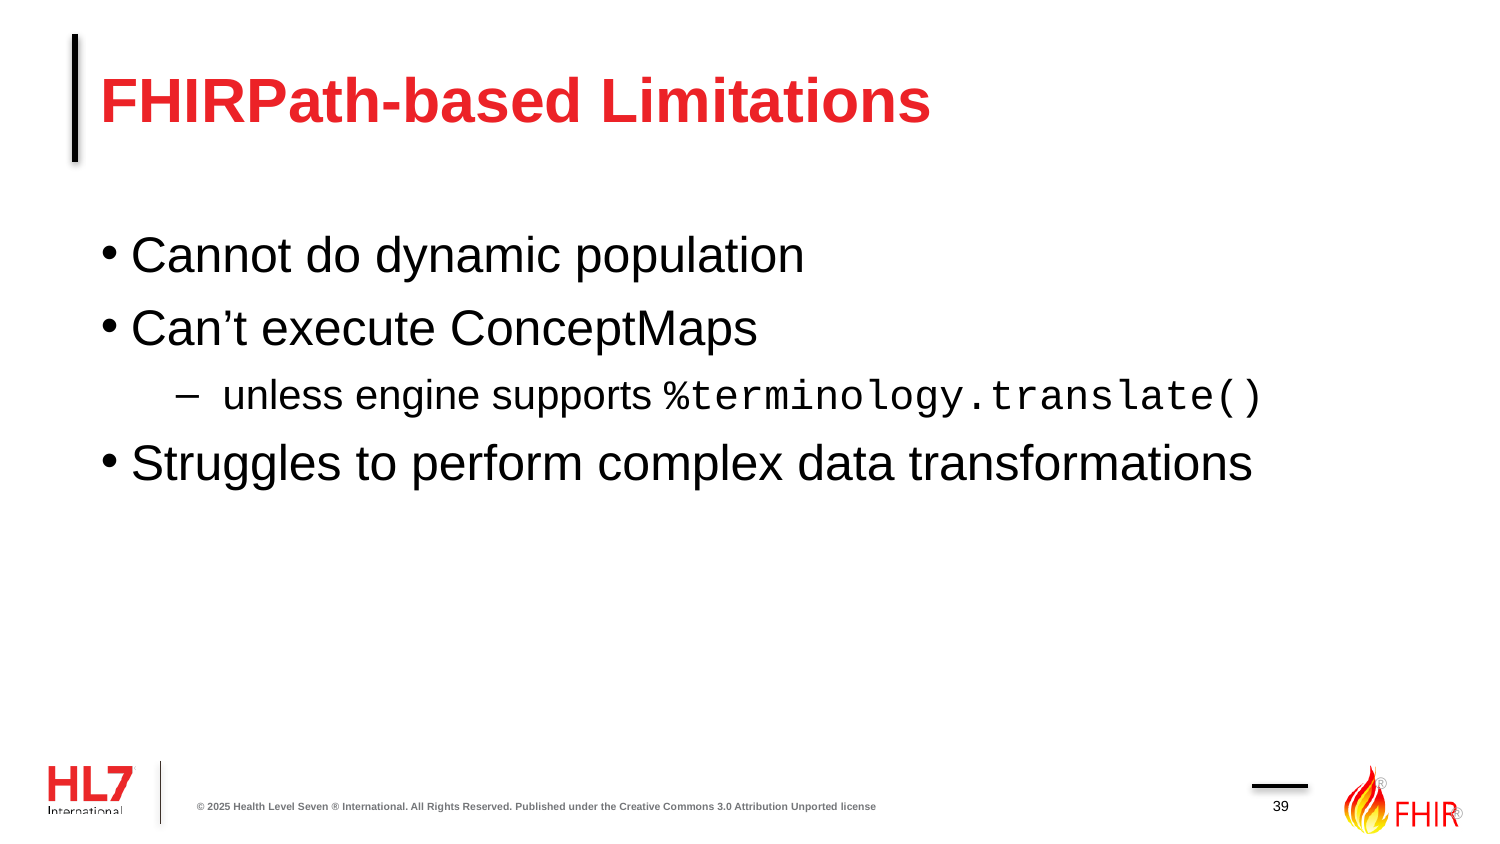

# FHIRPath-based Limitations
Cannot do dynamic population
Can’t execute ConceptMaps
unless engine supports %terminology.translate()
Struggles to perform complex data transformations
39
© 2025 Health Level Seven ® International. All Rights Reserved. Published under the Creative Commons 3.0 Attribution Unported license